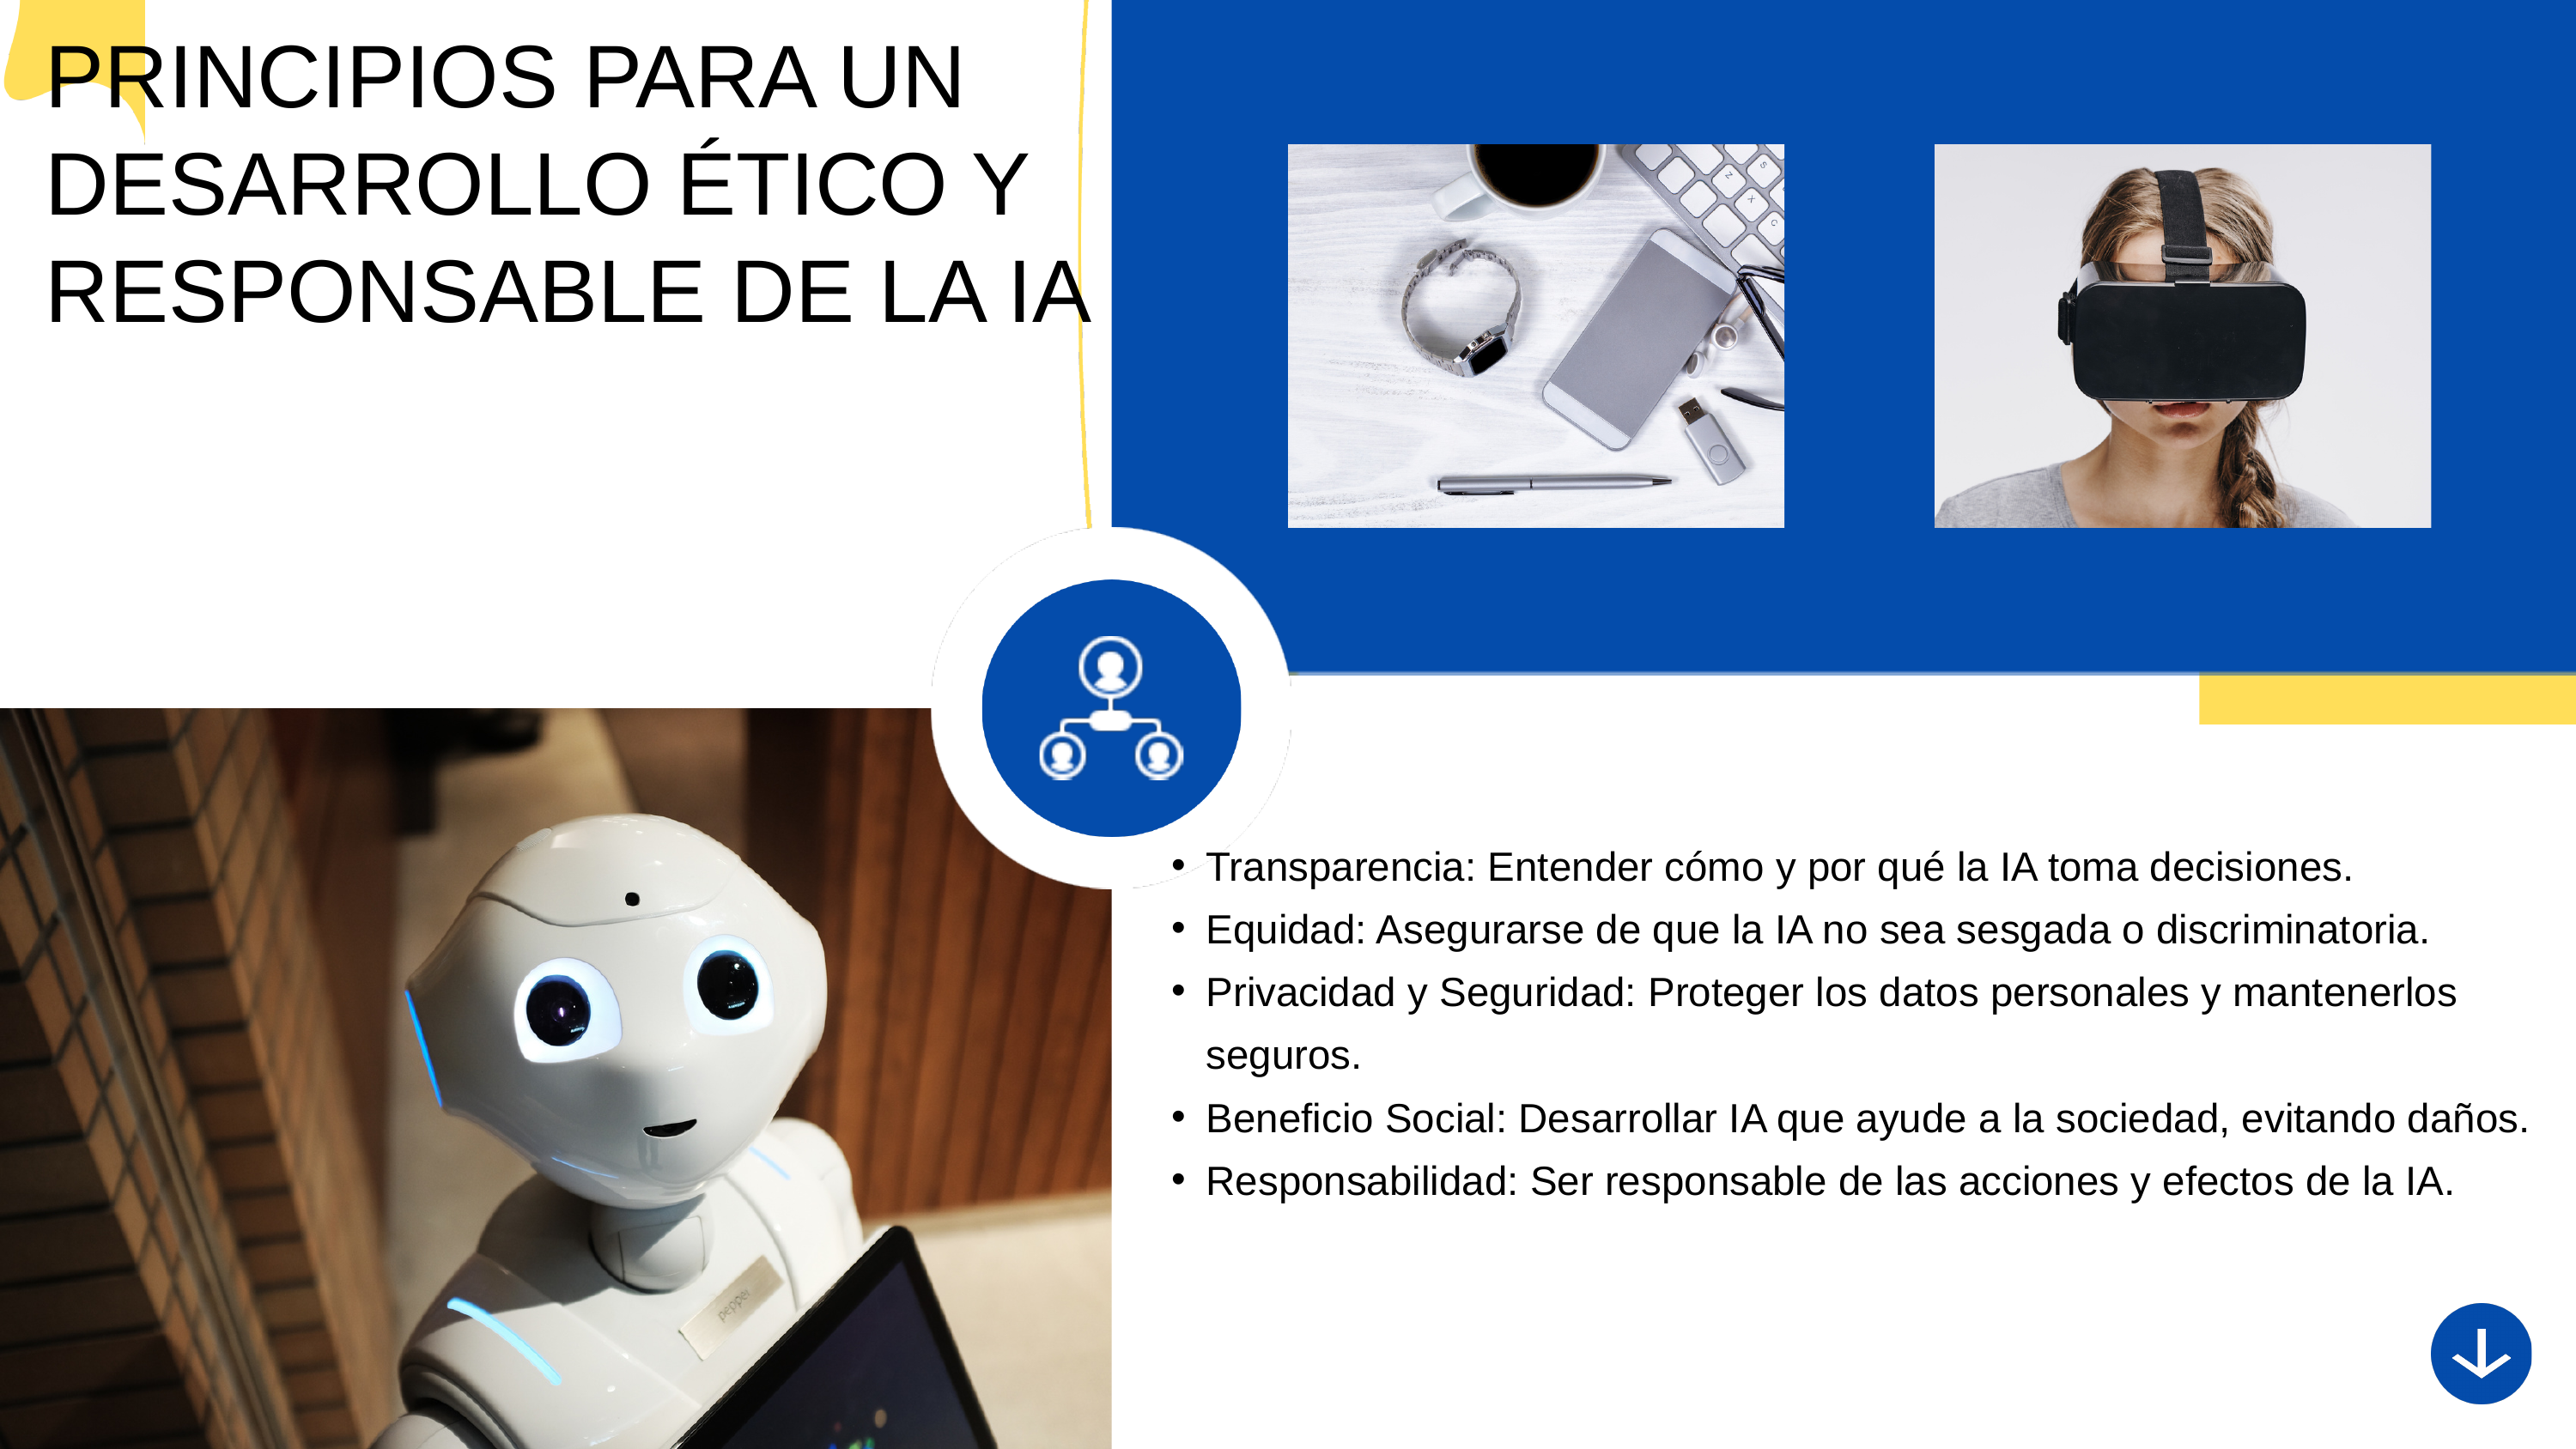

PRINCIPIOS PARA UN DESARROLLO ÉTICO Y RESPONSABLE DE LA IA

Transparencia: Entender cómo y por qué la IA toma decisiones.
Equidad: Asegurarse de que la IA no sea sesgada o discriminatoria.
Privacidad y Seguridad: Proteger los datos personales y mantenerlos seguros.
Beneficio Social: Desarrollar IA que ayude a la sociedad, evitando daños.
Responsabilidad: Ser responsable de las acciones y efectos de la IA.